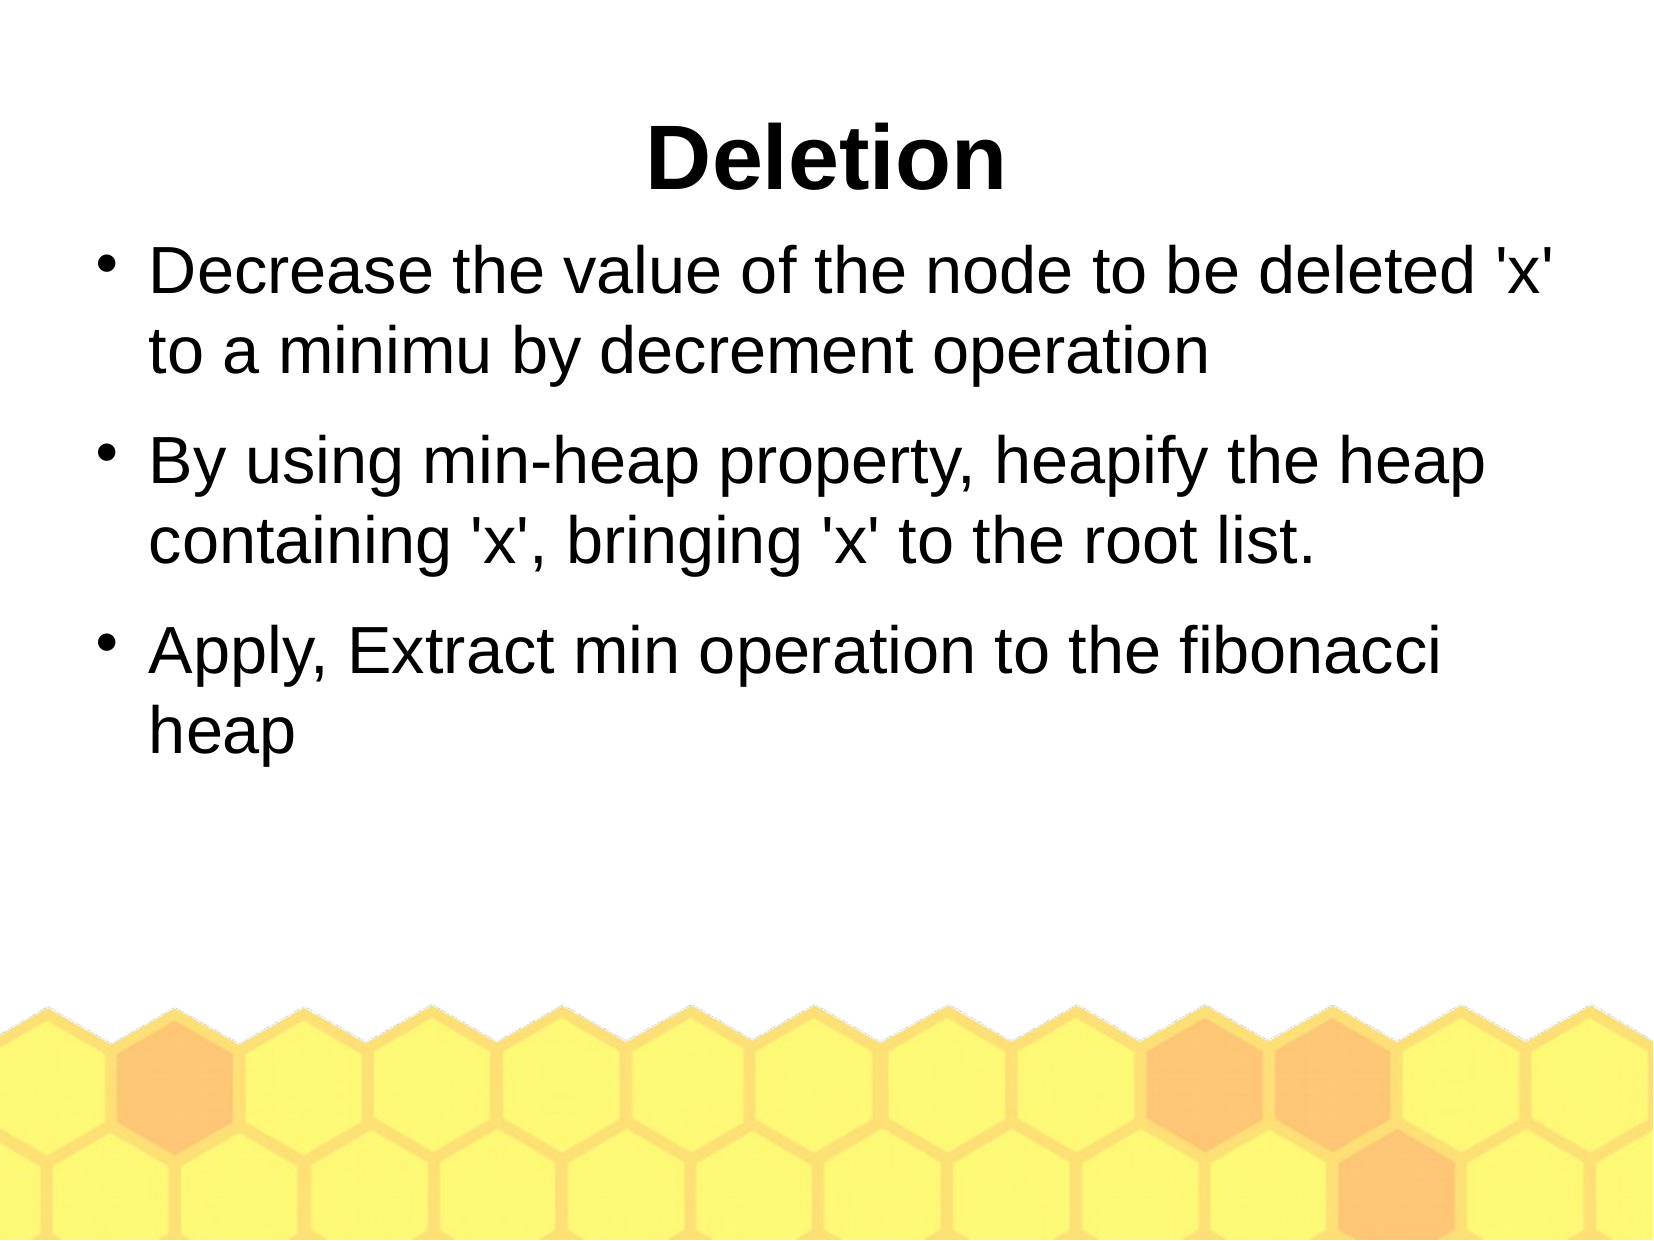

Deletion
Decrease the value of the node to be deleted 'x' to a minimu by decrement operation
By using min-heap property, heapify the heap containing 'x', bringing 'x' to the root list.
Apply, Extract min operation to the fibonacci heap